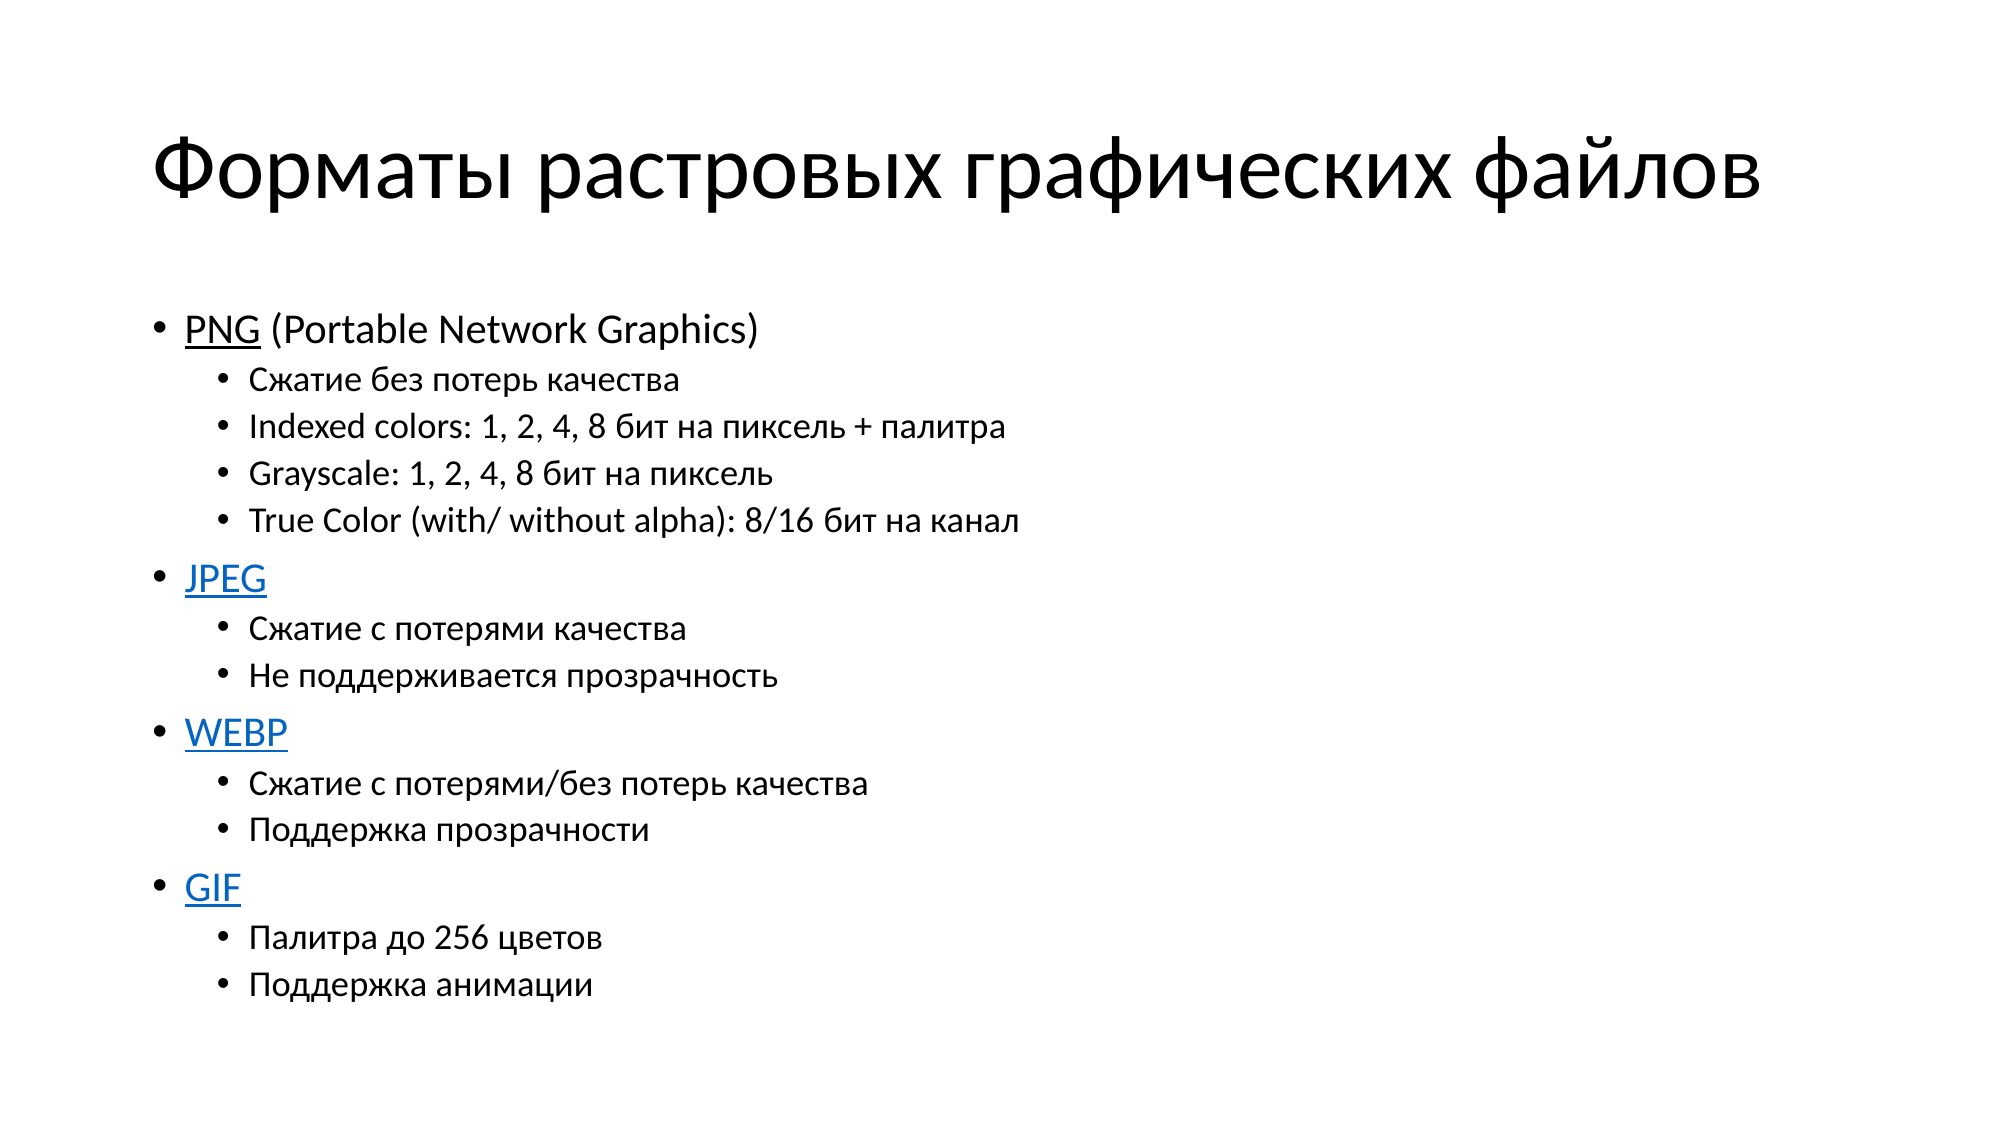

# Форматы растровых графических файлов
PNG (Portable Network Graphics)
Сжатие без потерь качества
Indexed colors: 1, 2, 4, 8 бит на пиксель + палитра
Grayscale: 1, 2, 4, 8 бит на пиксель
True Color (with/ without alpha): 8/16 бит на канал
JPEG
Сжатие с потерями качества
Не поддерживается прозрачность
WEBP
Сжатие с потерями/без потерь качества
Поддержка прозрачности
GIF
Палитра до 256 цветов
Поддержка анимации